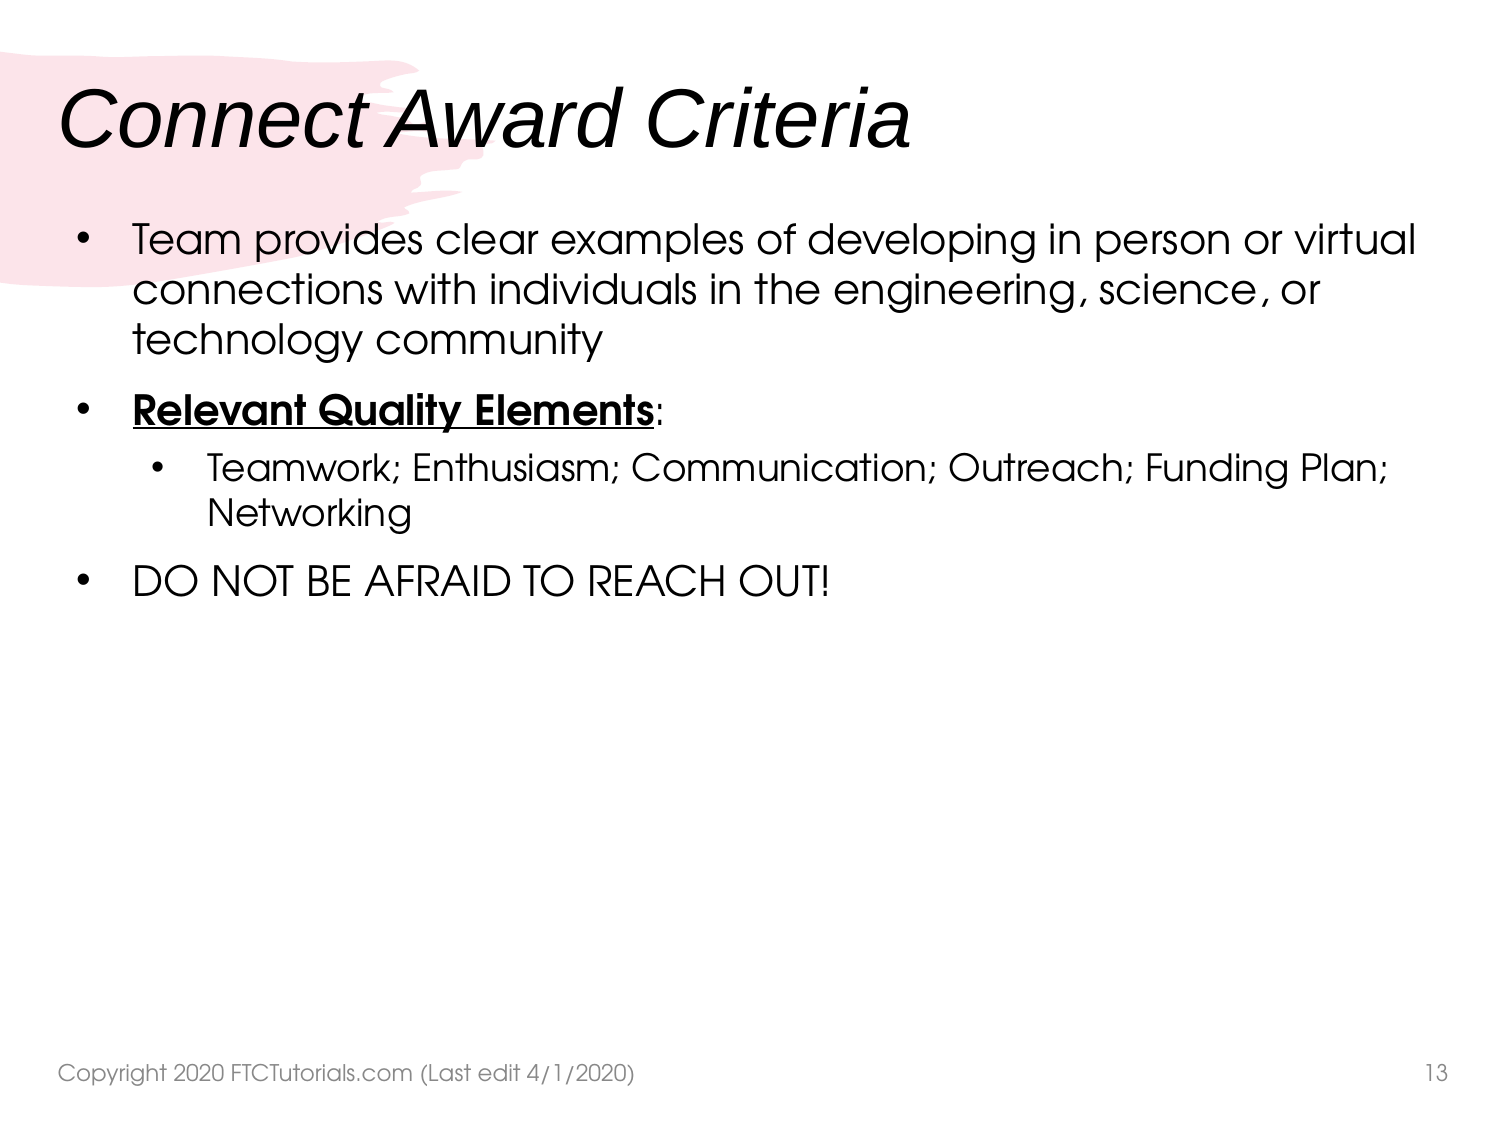

# Connect Award Criteria
Team provides clear examples of developing in person or virtual connections with individuals in the engineering, science, or technology community
Relevant Quality Elements:
Teamwork; Enthusiasm; Communication; Outreach; Funding Plan; Networking
DO NOT BE AFRAID TO REACH OUT!

Copyright 2020 FTCTutorials.com (Last edit 4/1/2020)
13